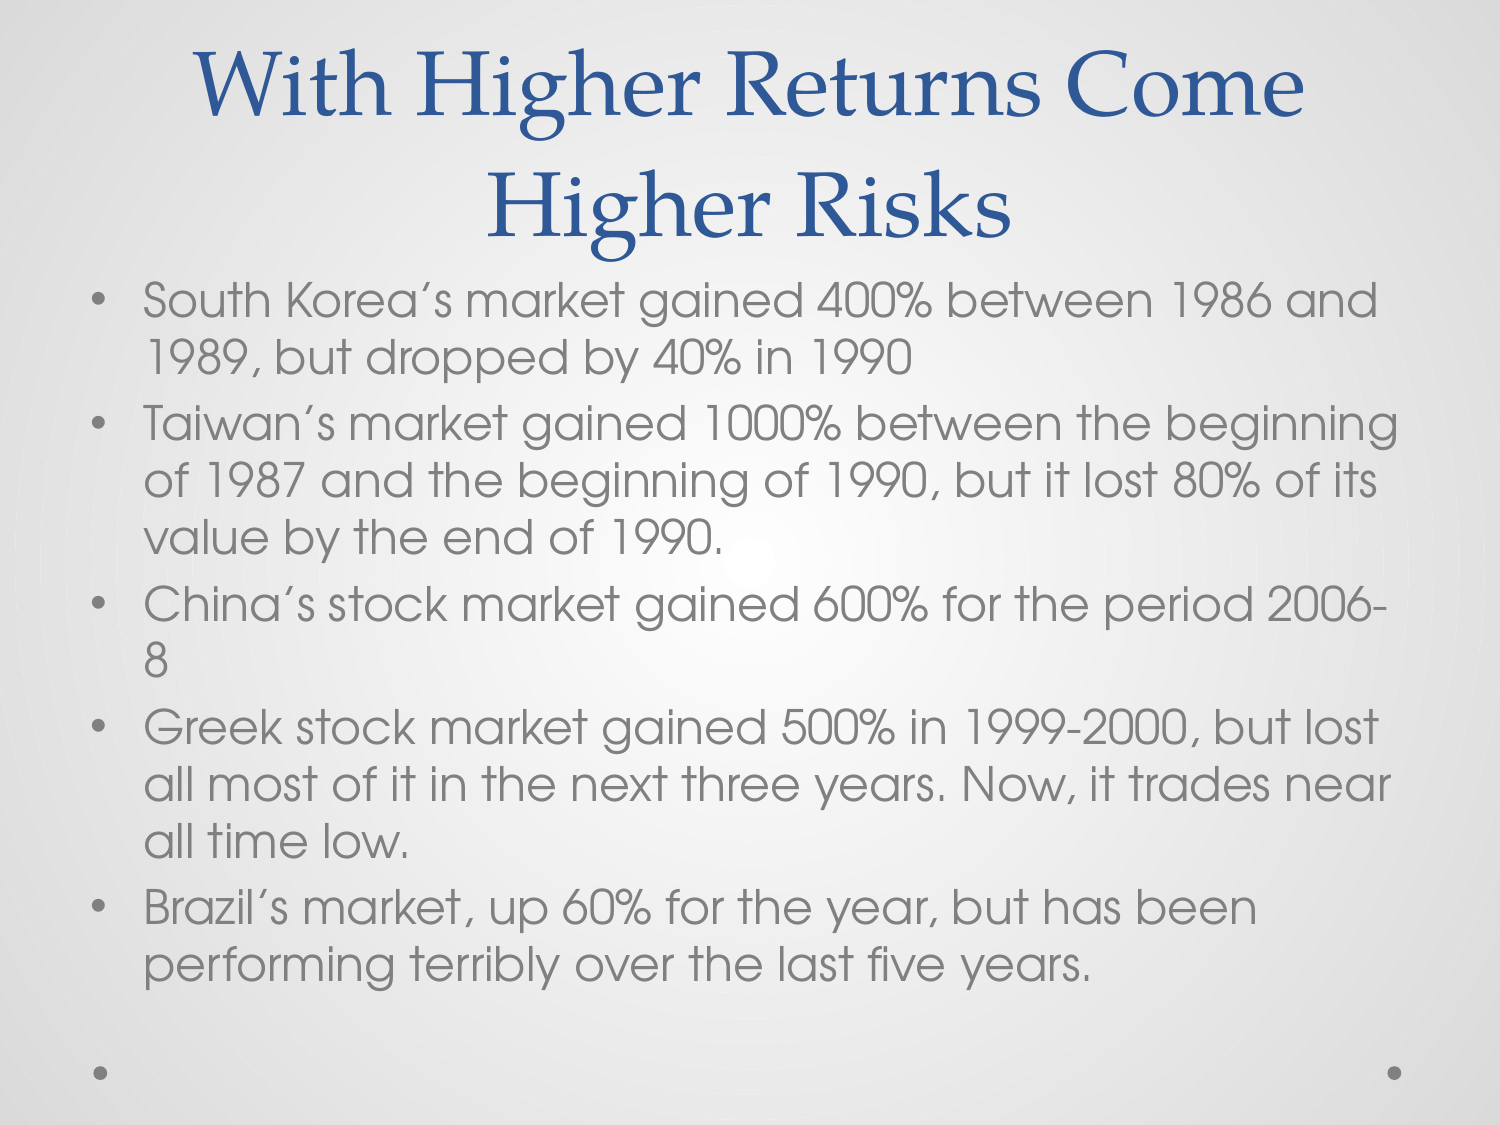

# With Higher Returns Come Higher Risks
South Korea’s market gained 400% between 1986 and 1989, but dropped by 40% in 1990
Taiwan’s market gained 1000% between the beginning of 1987 and the beginning of 1990, but it lost 80% of its value by the end of 1990.
China’s stock market gained 600% for the period 2006-8
Greek stock market gained 500% in 1999-2000, but lost all most of it in the next three years. Now, it trades near all time low.
Brazil’s market, up 60% for the year, but has been performing terribly over the last five years.